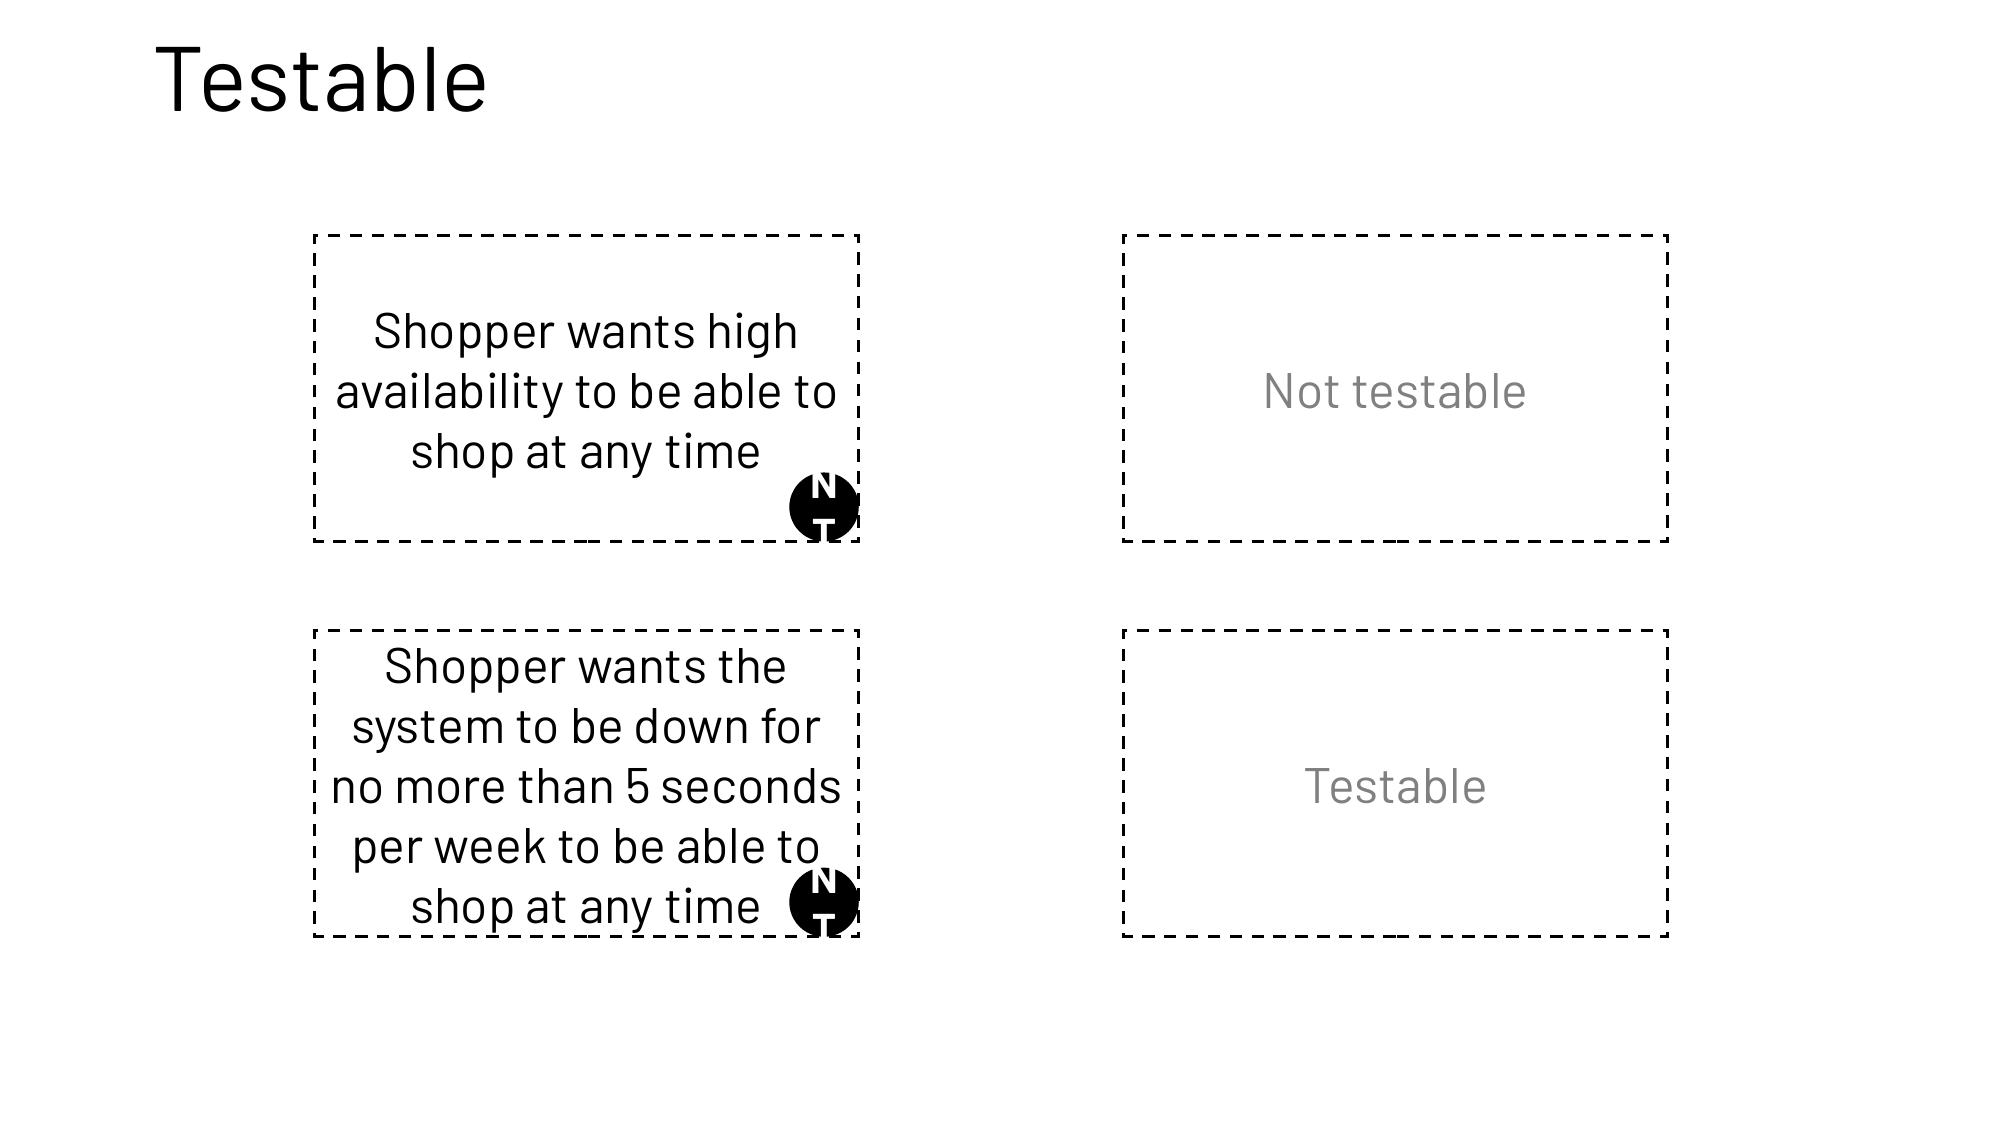

# Testable
Shopper wants high availability to be able to shop at any time
NT
Not testable
Shopper wants the system to be down for no more than 5 seconds per week to be able to shop at any time
NT
Testable